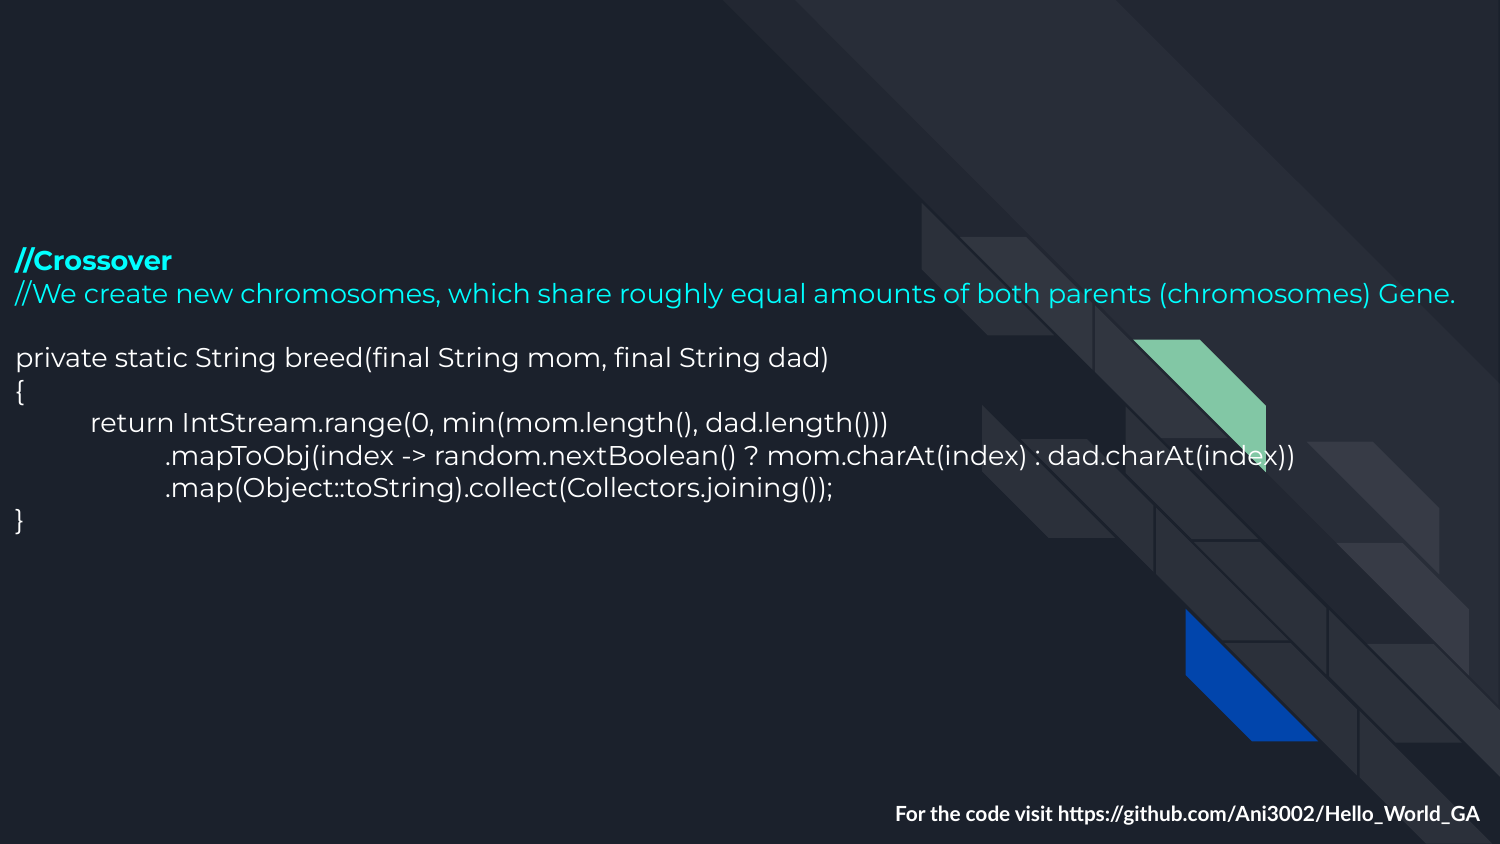

# //Crossover
//We create new chromosomes, which share roughly equal amounts of both parents (chromosomes) Gene.

private static String breed(final String mom, final String dad)
{
return IntStream.range(0, min(mom.length(), dad.length()))
.mapToObj(index -> random.nextBoolean() ? mom.charAt(index) : dad.charAt(index))
.map(Object::toString).collect(Collectors.joining());
}

For the code visit https://github.com/Ani3002/Hello_World_GA